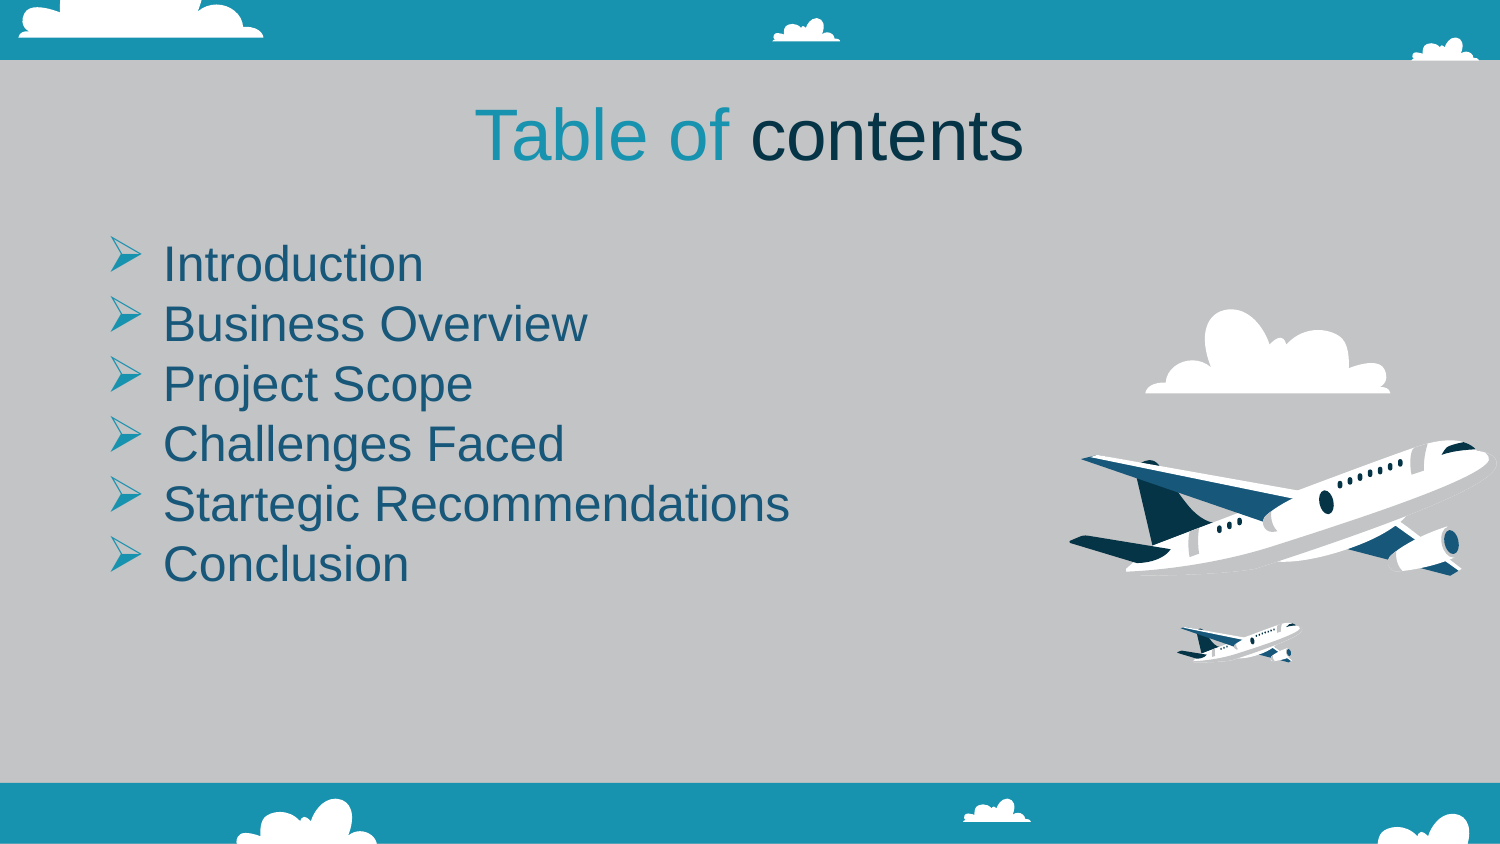

Table of contents

Introduction
Business Overview
Project Scope
Challenges Faced
Startegic Recommendations
Conclusion